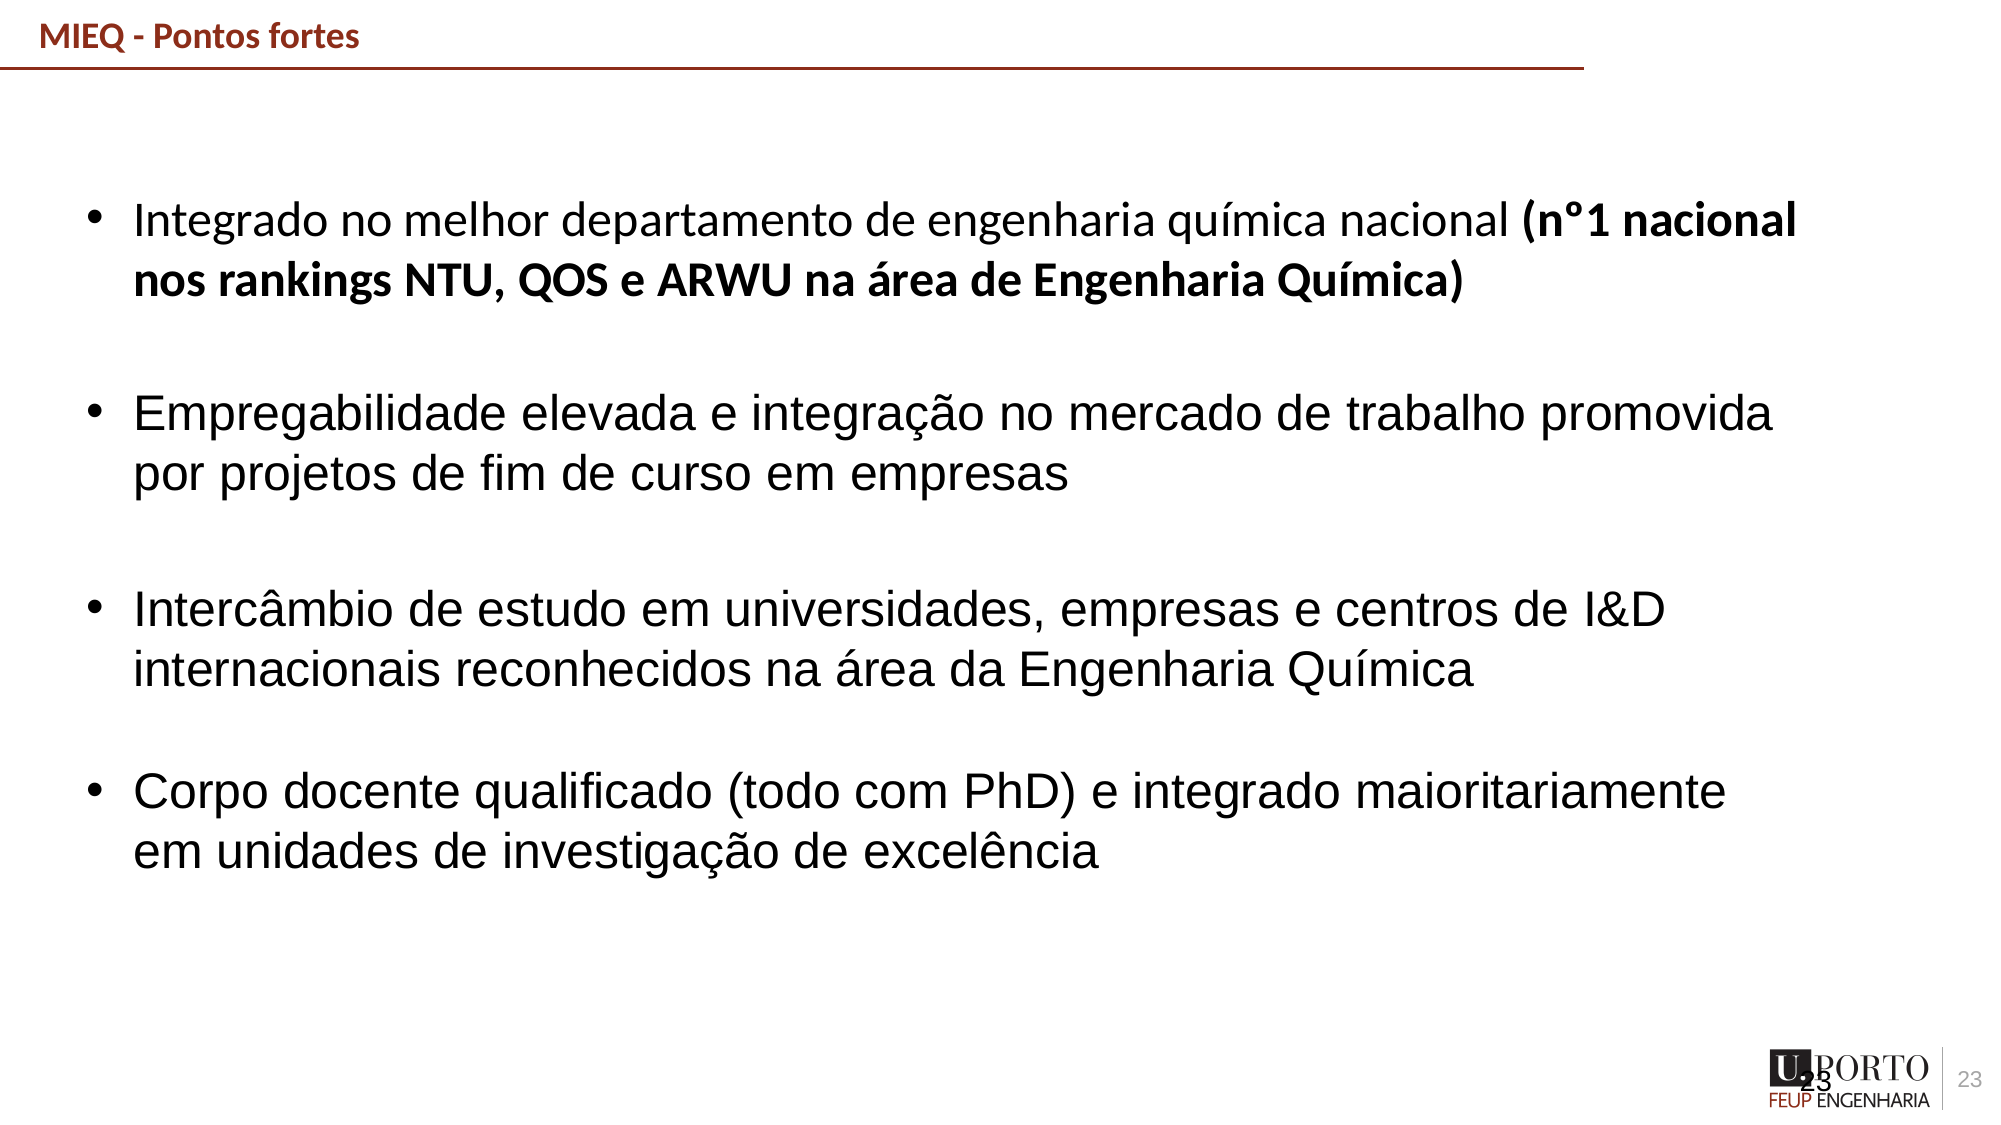

# MIEQ - Pontos fortes
Integrado no melhor departamento de engenharia química nacional (nº1 nacional nos rankings NTU, QOS e ARWU na área de Engenharia Química)

Empregabilidade elevada e integração no mercado de trabalho promovida por projetos de fim de curso em empresas

Intercâmbio de estudo em universidades, empresas e centros de I&D internacionais reconhecidos na área da Engenharia Química

Corpo docente qualificado (todo com PhD) e integrado maioritariamente em unidades de investigação de excelência
23